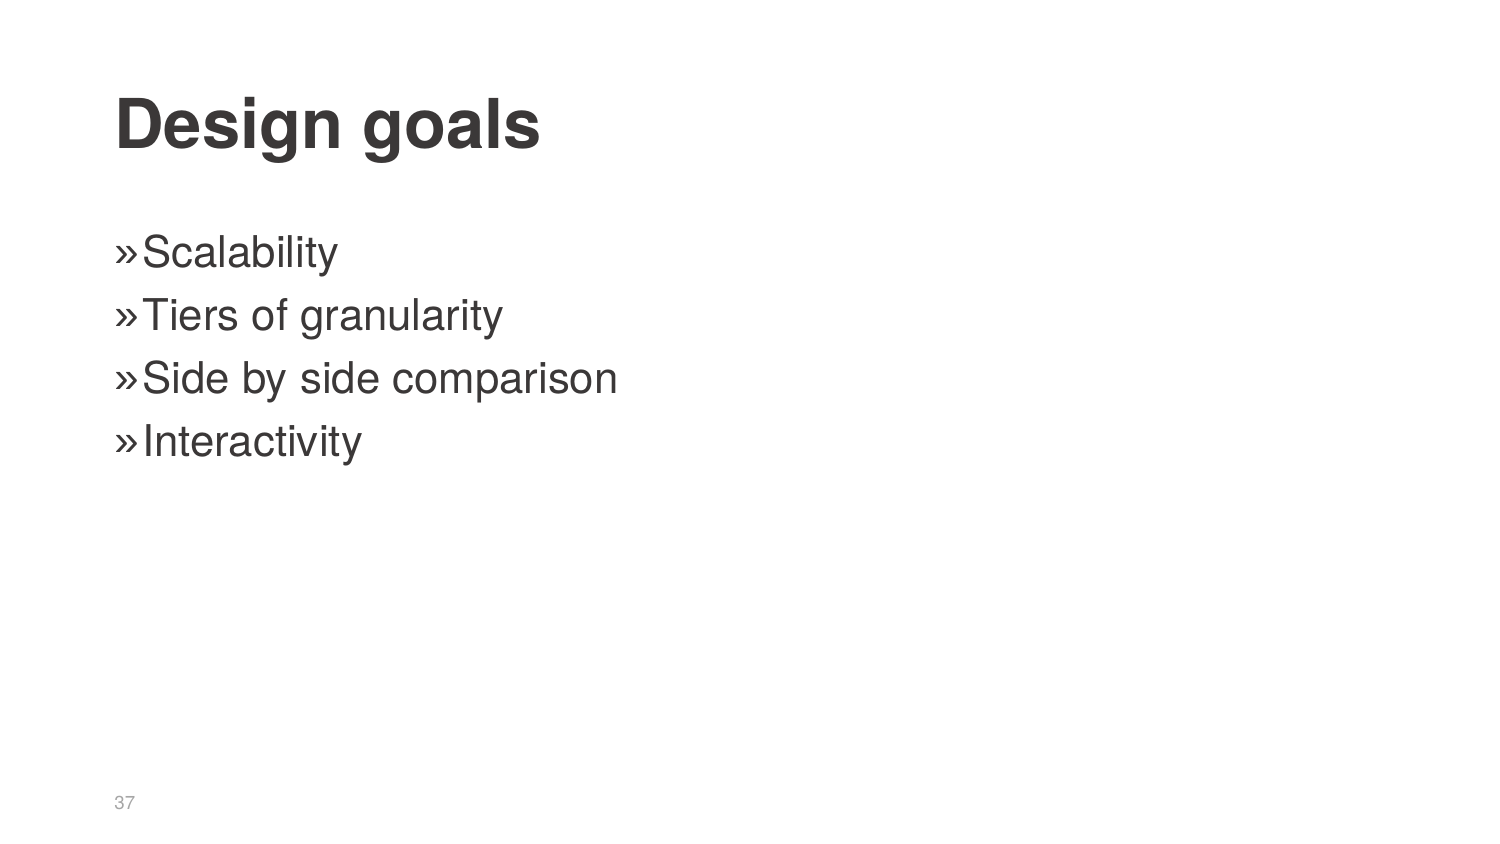

# Design goals
Scalability
Tiers of granularity
Side by side comparison
Interactivity
37